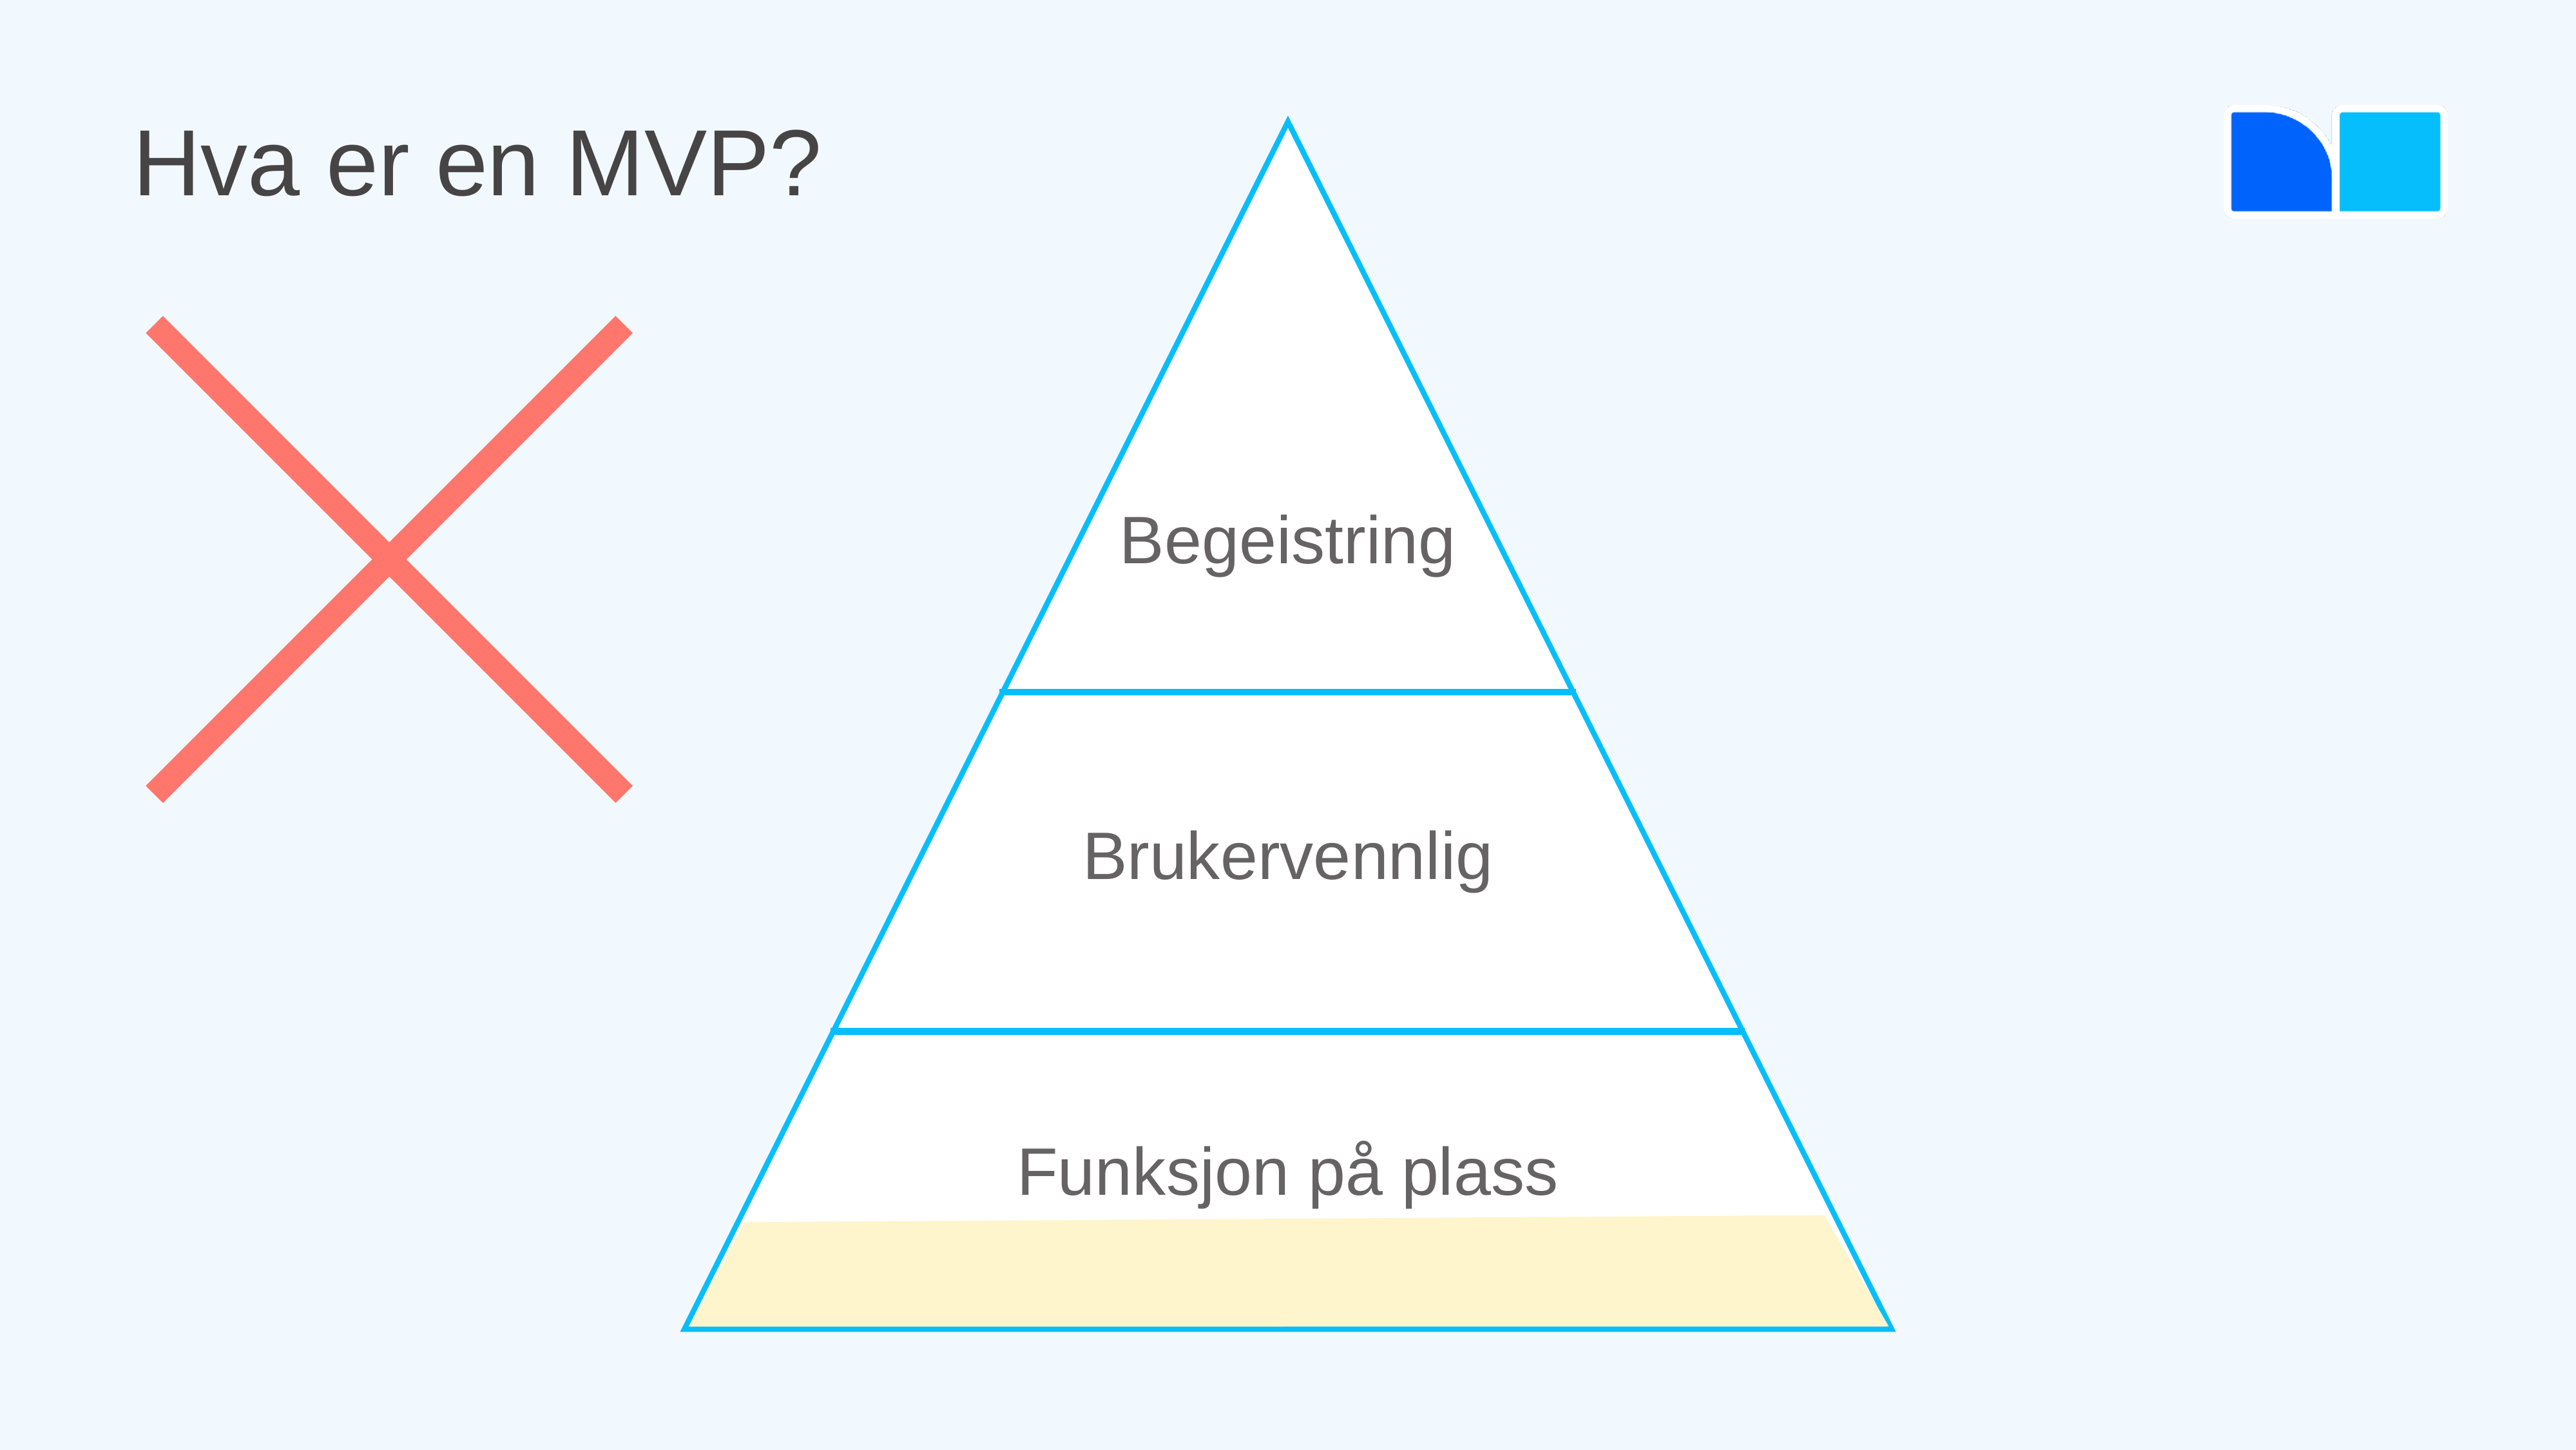

# Hva er en MVP?

Begeistring

Brukervennlig

Funksjon på plass